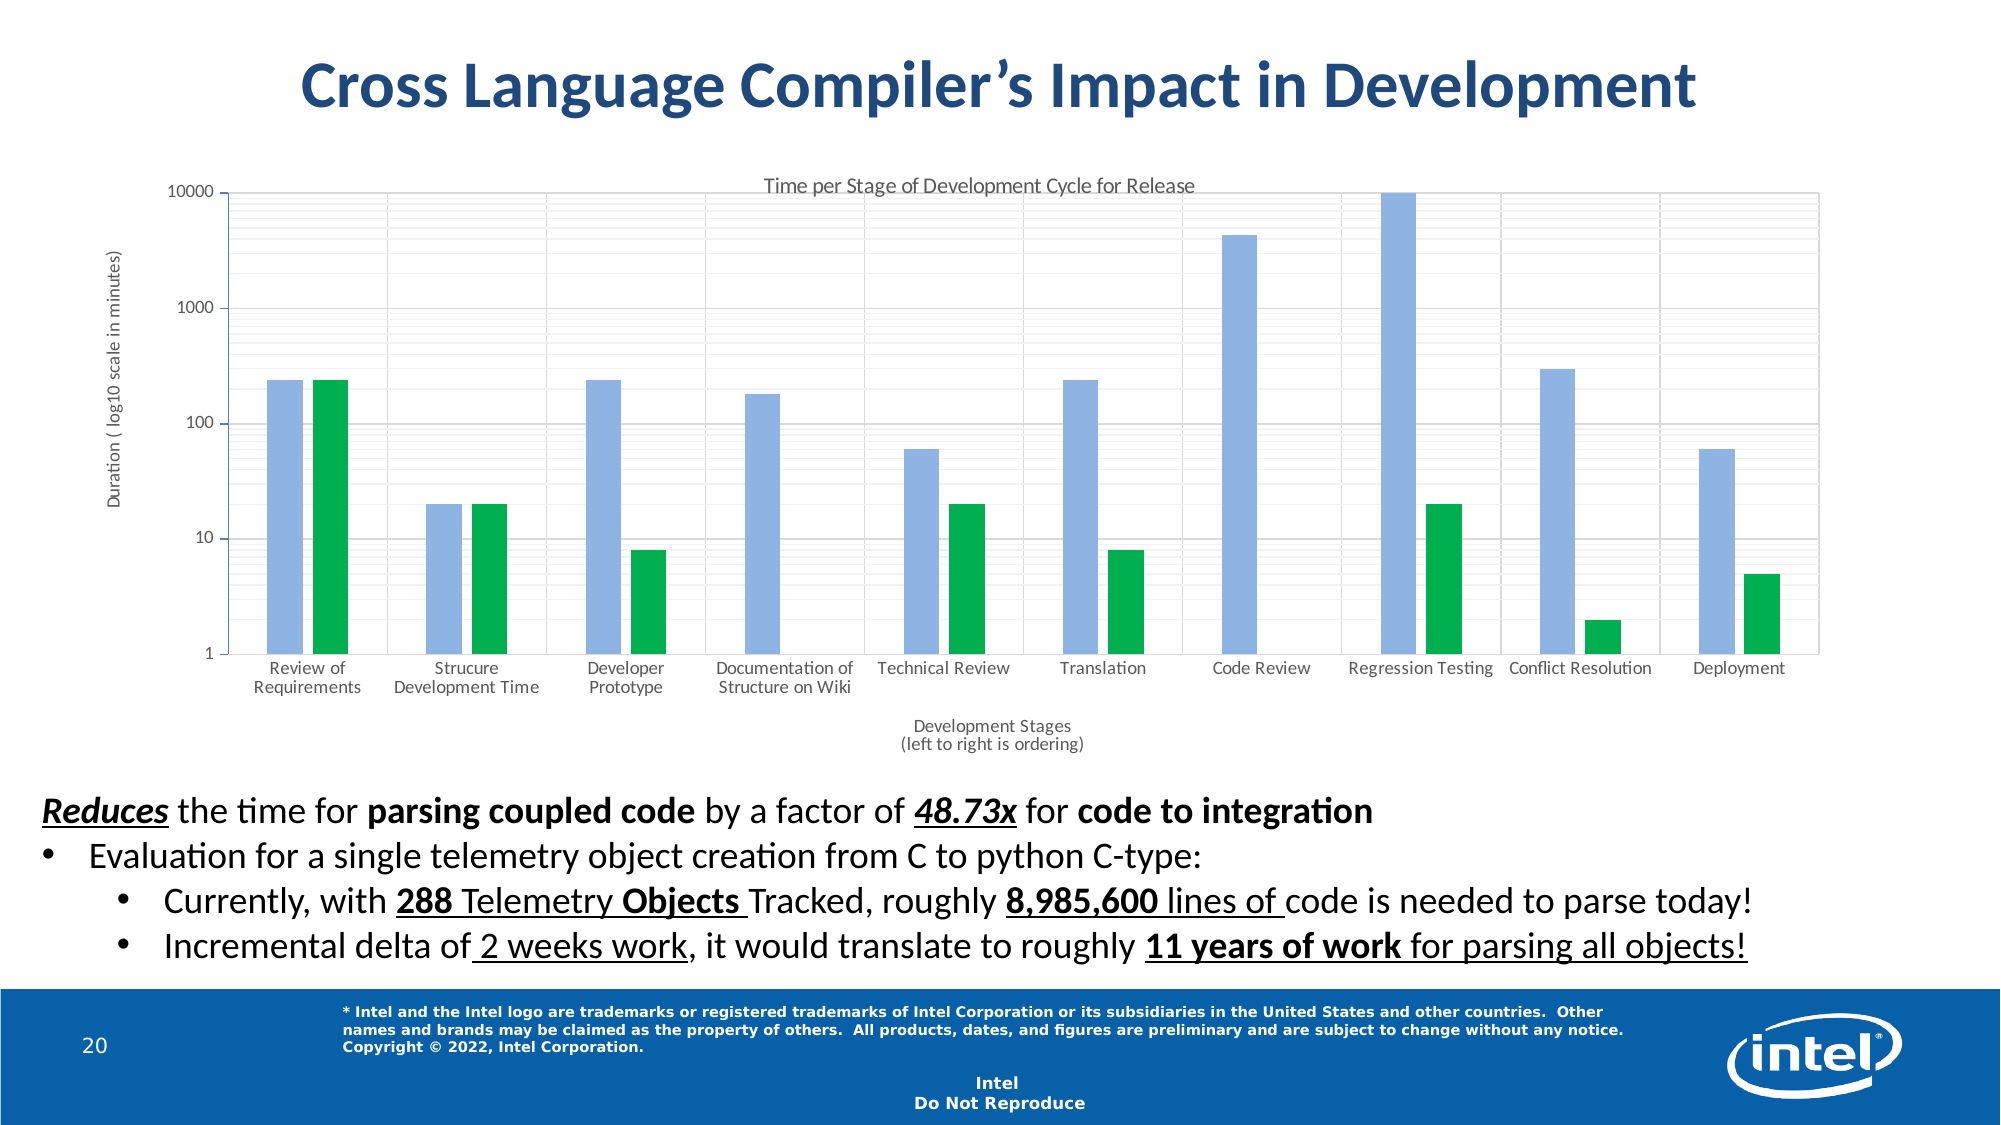

20
# Cross Language Compiler’s Impact in Development

### Chart: Time per Stage of Development Cycle for Release

| Category | BKM | CDT |
|---|---|---|
| Review of Requirements | 240.0 | 240.0 |
| Strucure Development Time | 20.0 | 20.0 |
| Developer Prototype | 240.0 | 8.0 |
| Documentation of Structure on Wiki | 180.0 | 0.0 |
| Technical Review | 60.0 | 20.0 |
| Translation | 240.0 | 8.0 |
| Code Review | 4320.0 | 0.0 |
| Regression Testing | 10080.0 | 20.0 |
| Conflict Resolution | 300.0 | 2.0 |
| Deployment | 60.0 | 5.0 |
Reduces the time for parsing coupled code by a factor of 48.73x for code to integration
Evaluation for a single telemetry object creation from C to python C-type:
Currently, with 288 Telemetry Objects Tracked, roughly 8,985,600 lines of code is needed to parse today!
Incremental delta of 2 weeks work, it would translate to roughly 11 years of work for parsing all objects!